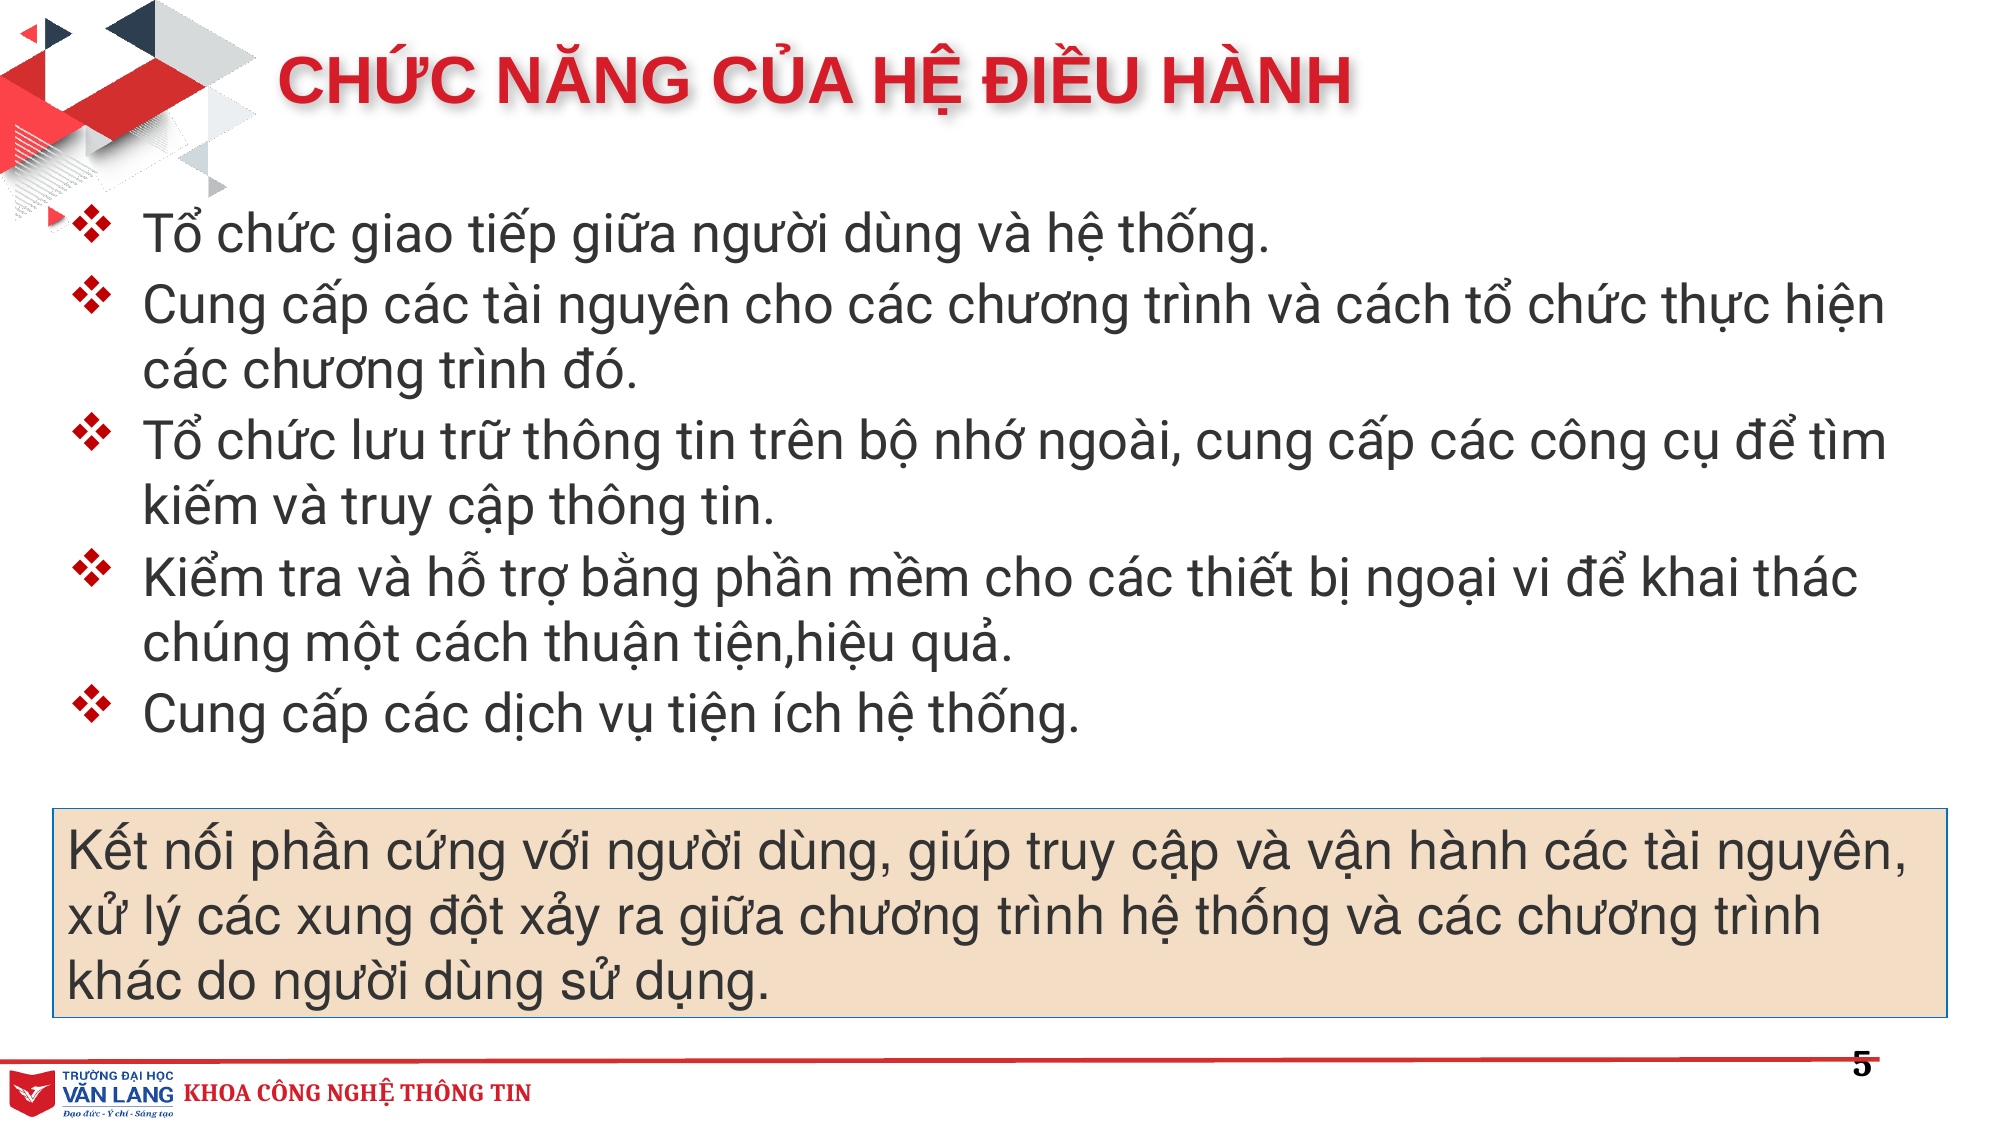

CHỨC NĂNG CỦA HỆ ĐIỀU HÀNH
Tổ chức giao tiếp giữa người dùng và hệ thống.
Cung cấp các tài nguyên cho các chương trình và cách tổ chức thực hiện các chương trình đó.
Tổ chức lưu trữ thông tin trên bộ nhớ ngoài, cung cấp các công cụ để tìm kiếm và truy cập thông tin.
Kiểm tra và hỗ trợ bằng phần mềm cho các thiết bị ngoại vi để khai thác chúng một cách thuận tiện,hiệu quả.
Cung cấp các dịch vụ tiện ích hệ thống.
Kết nối phần cứng với người dùng, giúp truy cập và vận hành các tài nguyên, xử lý các xung đột xảy ra giữa chương trình hệ thống và các chương trình khác do người dùng sử dụng.